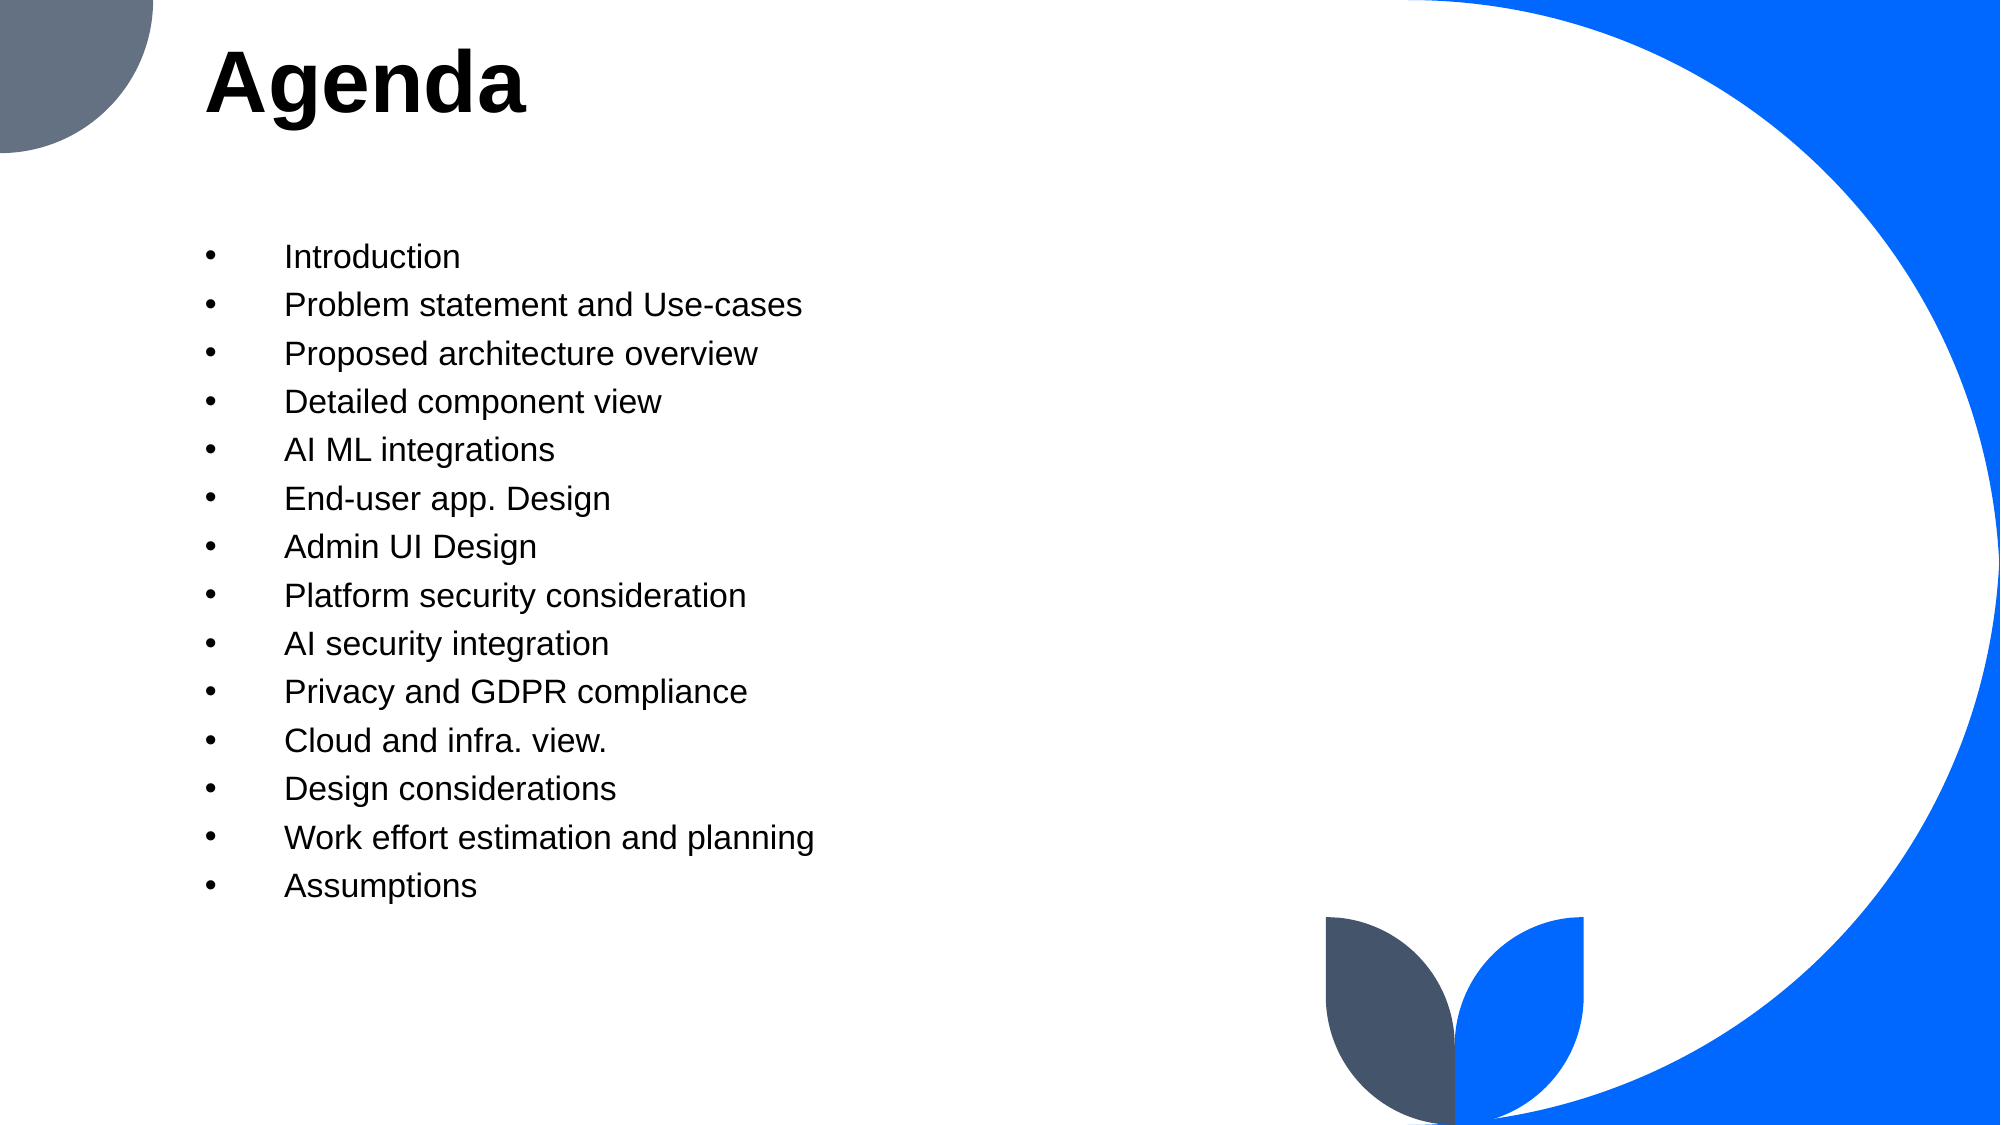

# Agenda
Introduction
Problem statement and Use-cases
Proposed architecture overview
Detailed component view
AI ML integrations
End-user app. Design
Admin UI Design
Platform security consideration
AI security integration
Privacy and GDPR compliance
Cloud and infra. view.
Design considerations
Work effort estimation and planning
Assumptions